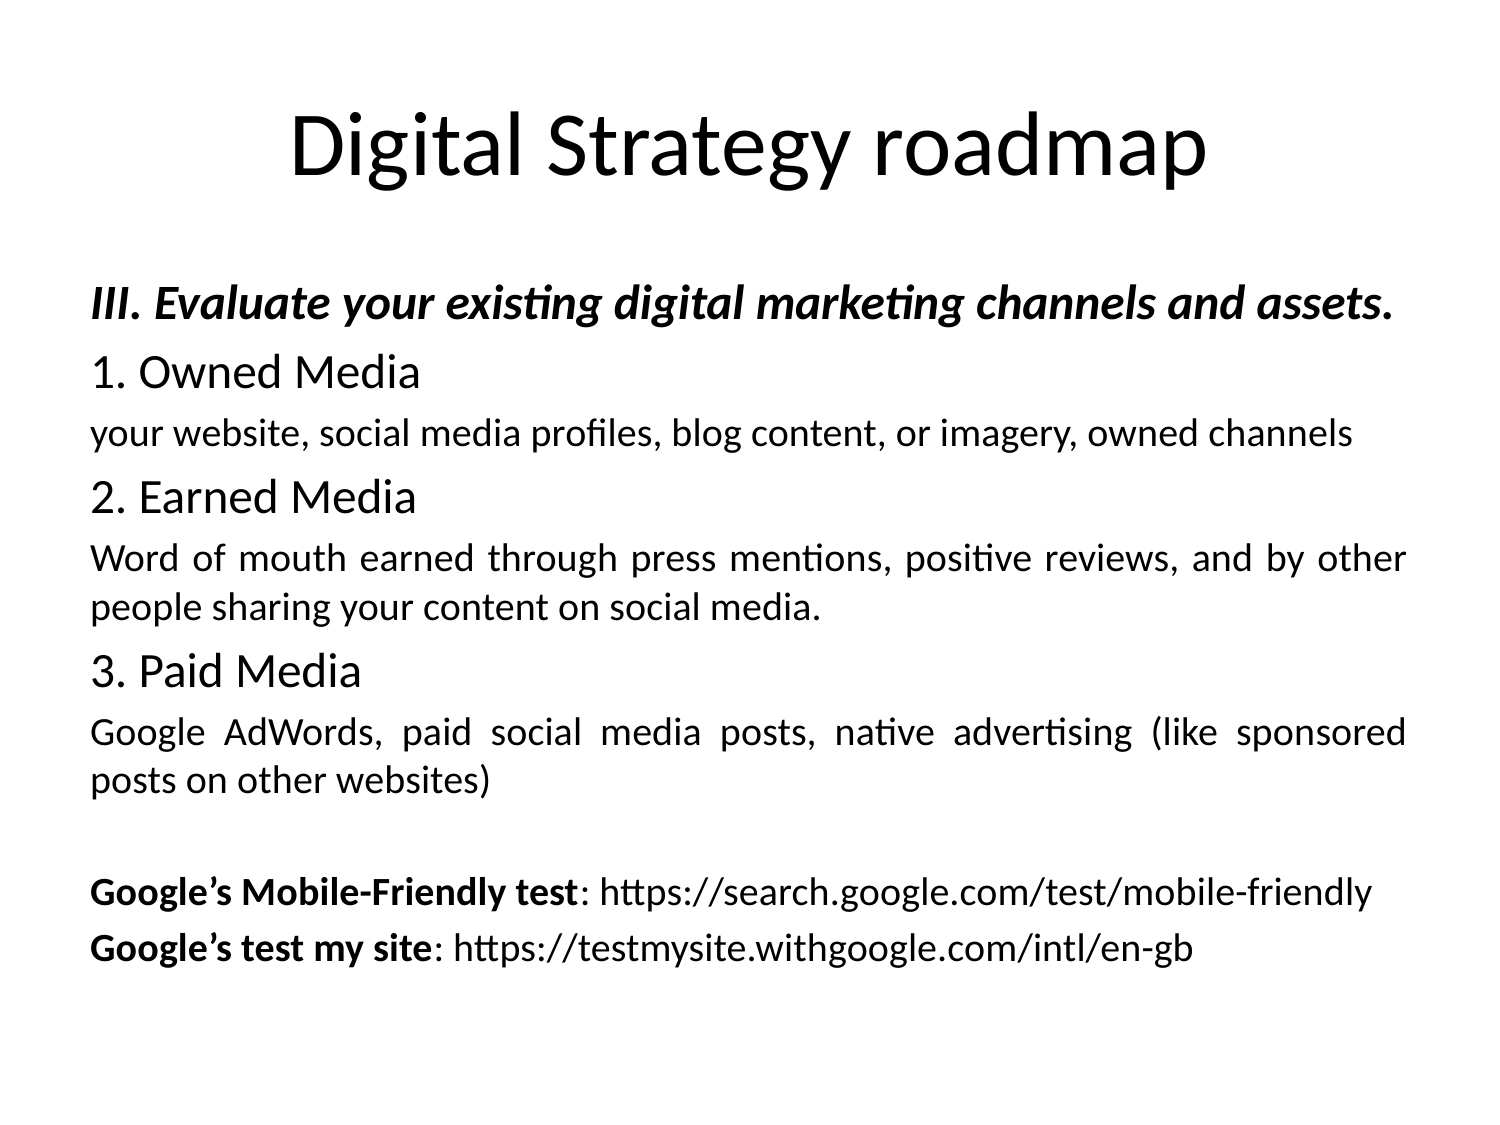

# Digital Strategy roadmap
III. Evaluate your existing digital marketing channels and assets.
1. Owned Media
your website, social media profiles, blog content, or imagery, owned channels
2. Earned Media
Word of mouth earned through press mentions, positive reviews, and by other people sharing your content on social media.
3. Paid Media
Google AdWords, paid social media posts, native advertising (like sponsored posts on other websites)

Google’s Mobile-Friendly test: https://search.google.com/test/mobile-friendly
Google’s test my site: https://testmysite.withgoogle.com/intl/en-gb